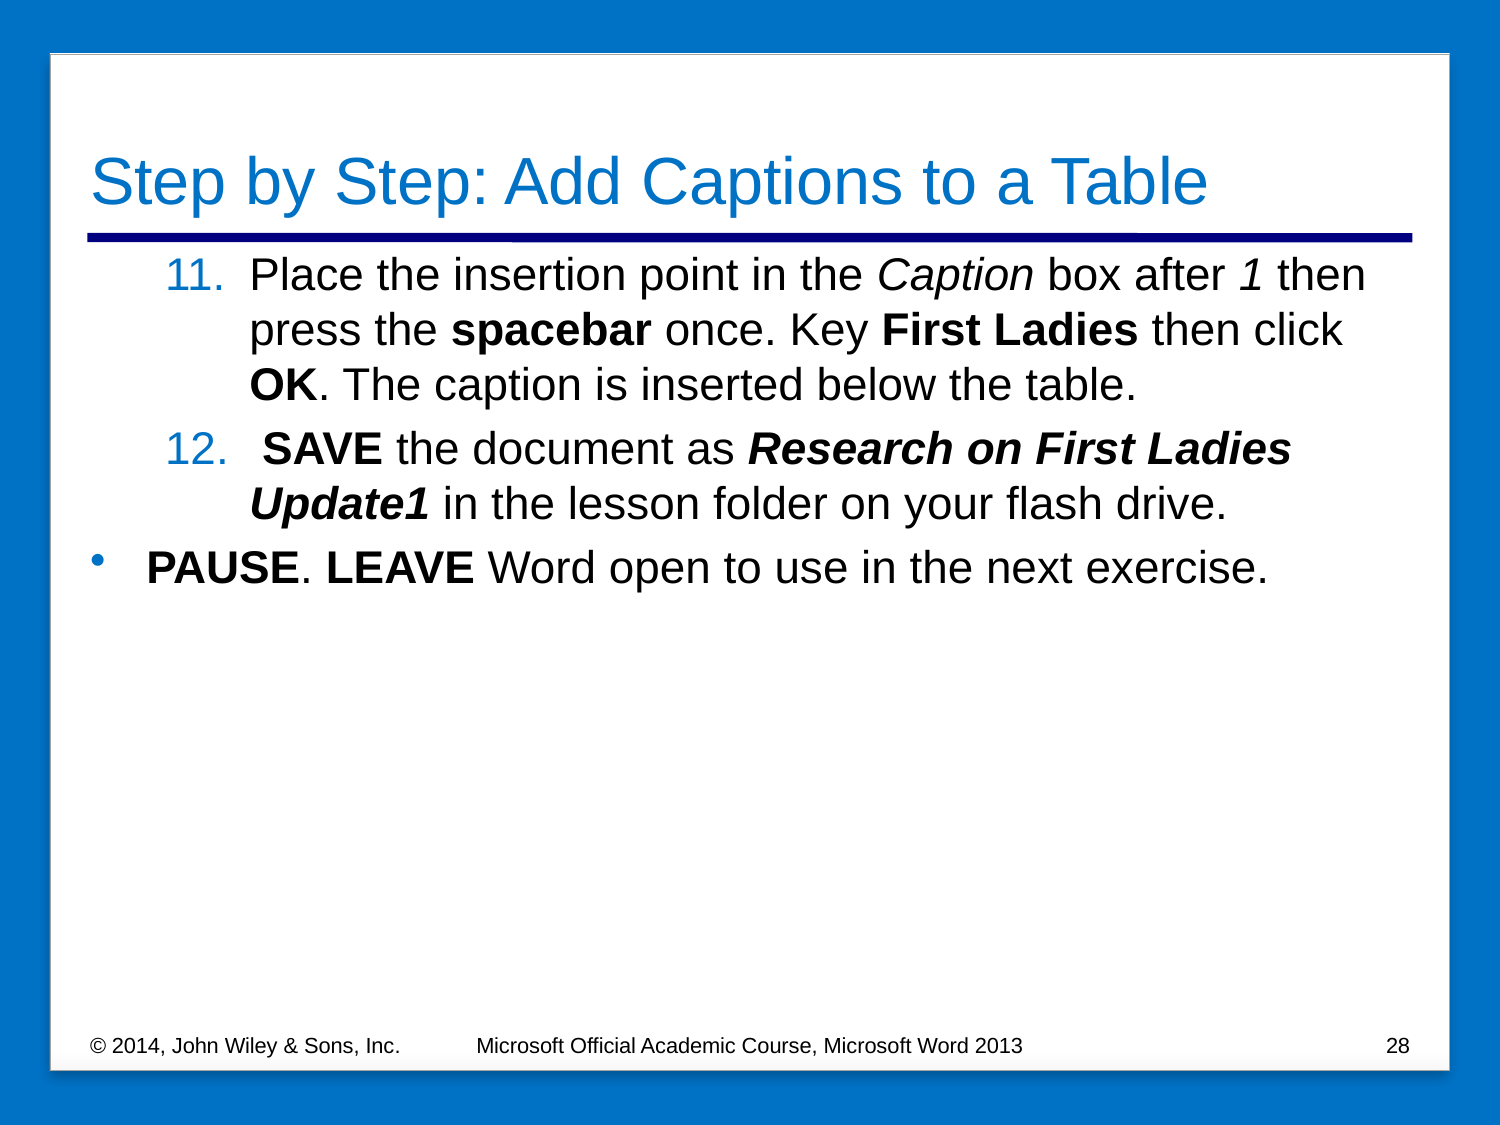

# Step by Step: Add Captions to a Table
Place the insertion point in the Caption box after 1 then press the spacebar once. Key First Ladies then click OK. The caption is inserted below the table.
 SAVE the document as Research on First Ladies Update1 in the lesson folder on your flash drive.
PAUSE. LEAVE Word open to use in the next exercise.
© 2014, John Wiley & Sons, Inc.
Microsoft Official Academic Course, Microsoft Word 2013
28